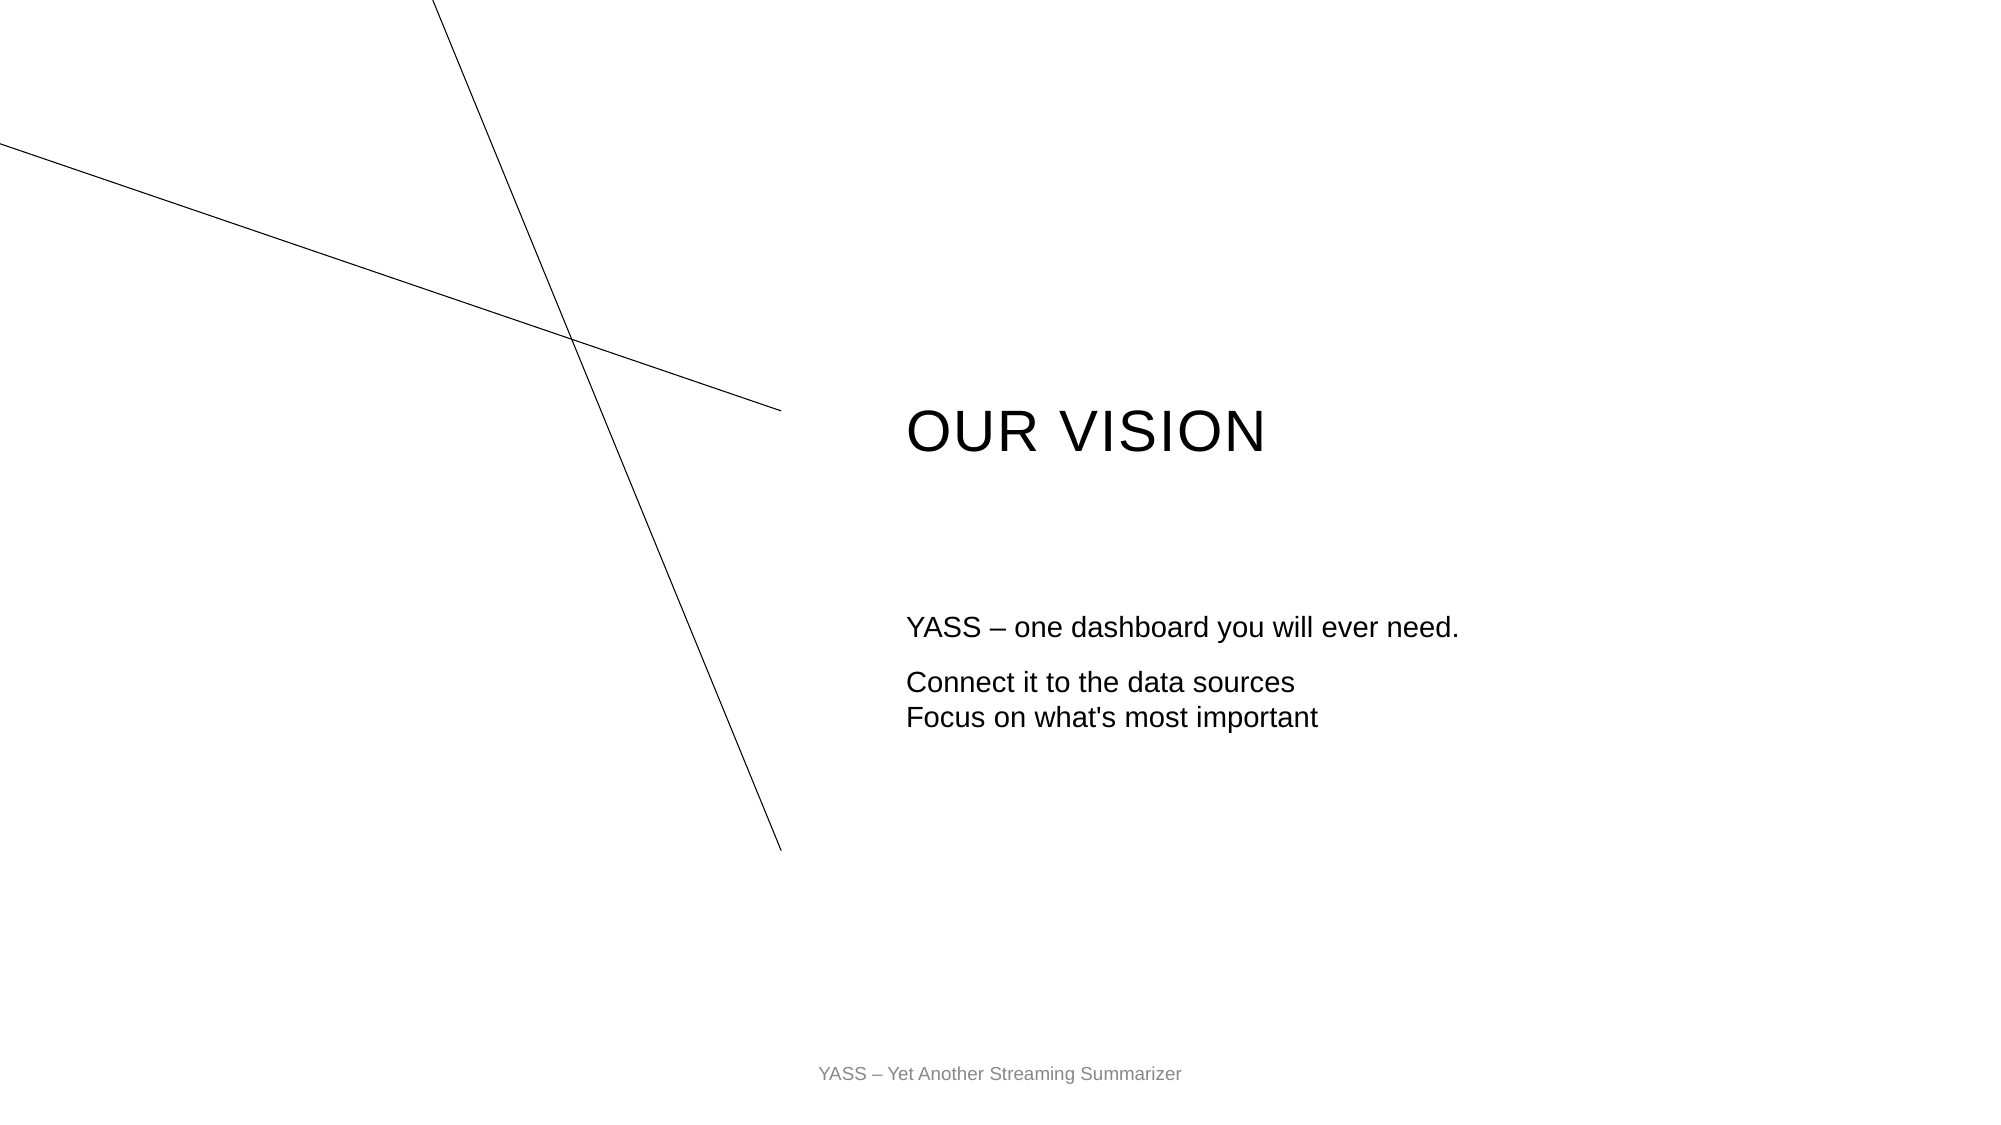

# Our vision
YASS – one dashboard you will ever need.
Connect it to the data sources
Focus on what's most important
YASS – Yet Another Streaming Summarizer
3